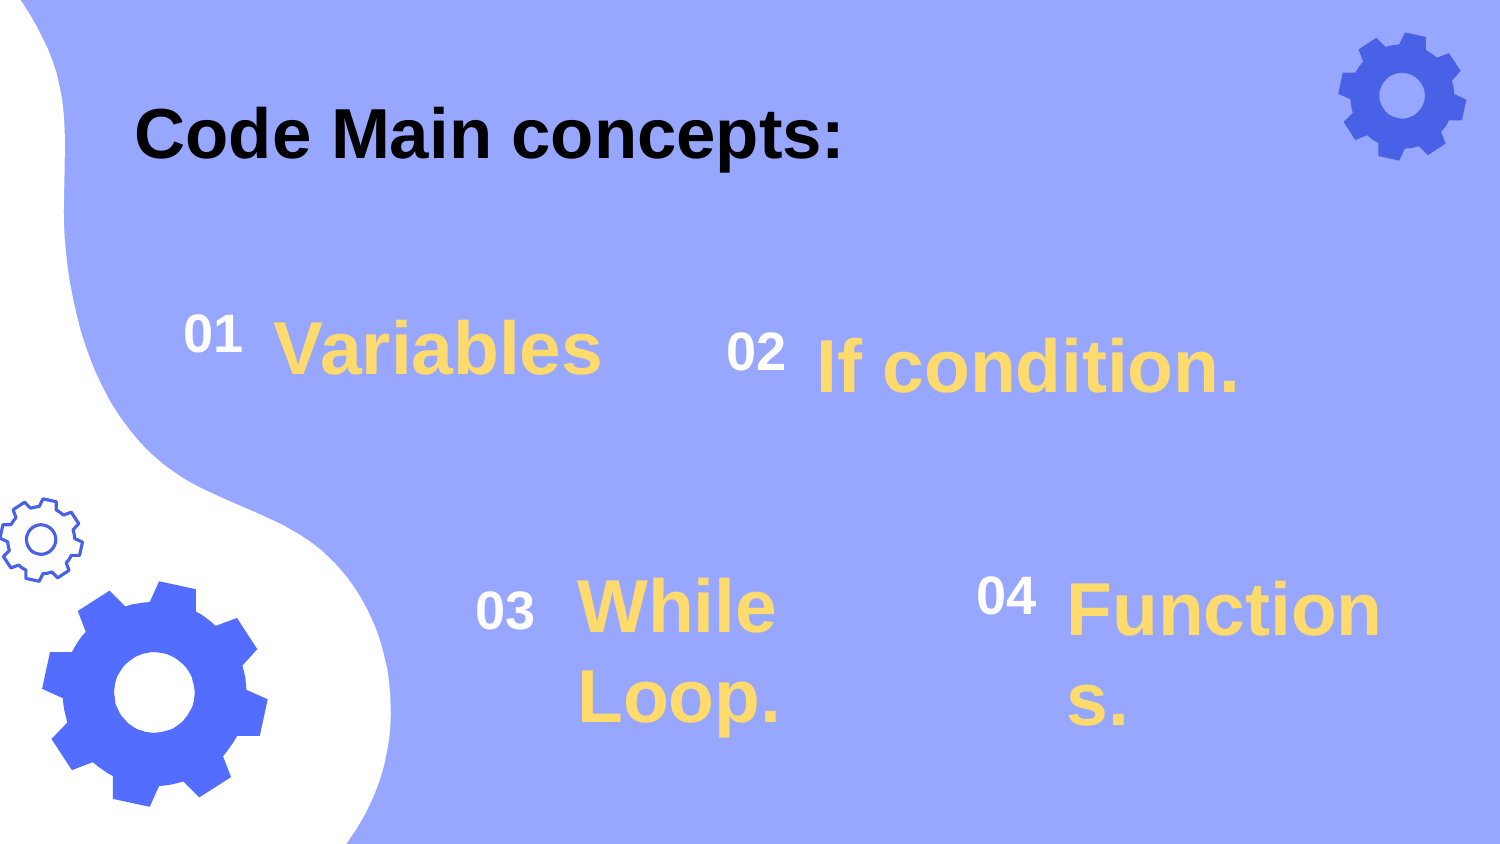

Code Main concepts:
01
# Variables
02
If condition.
While Loop.
04
Functions.
03